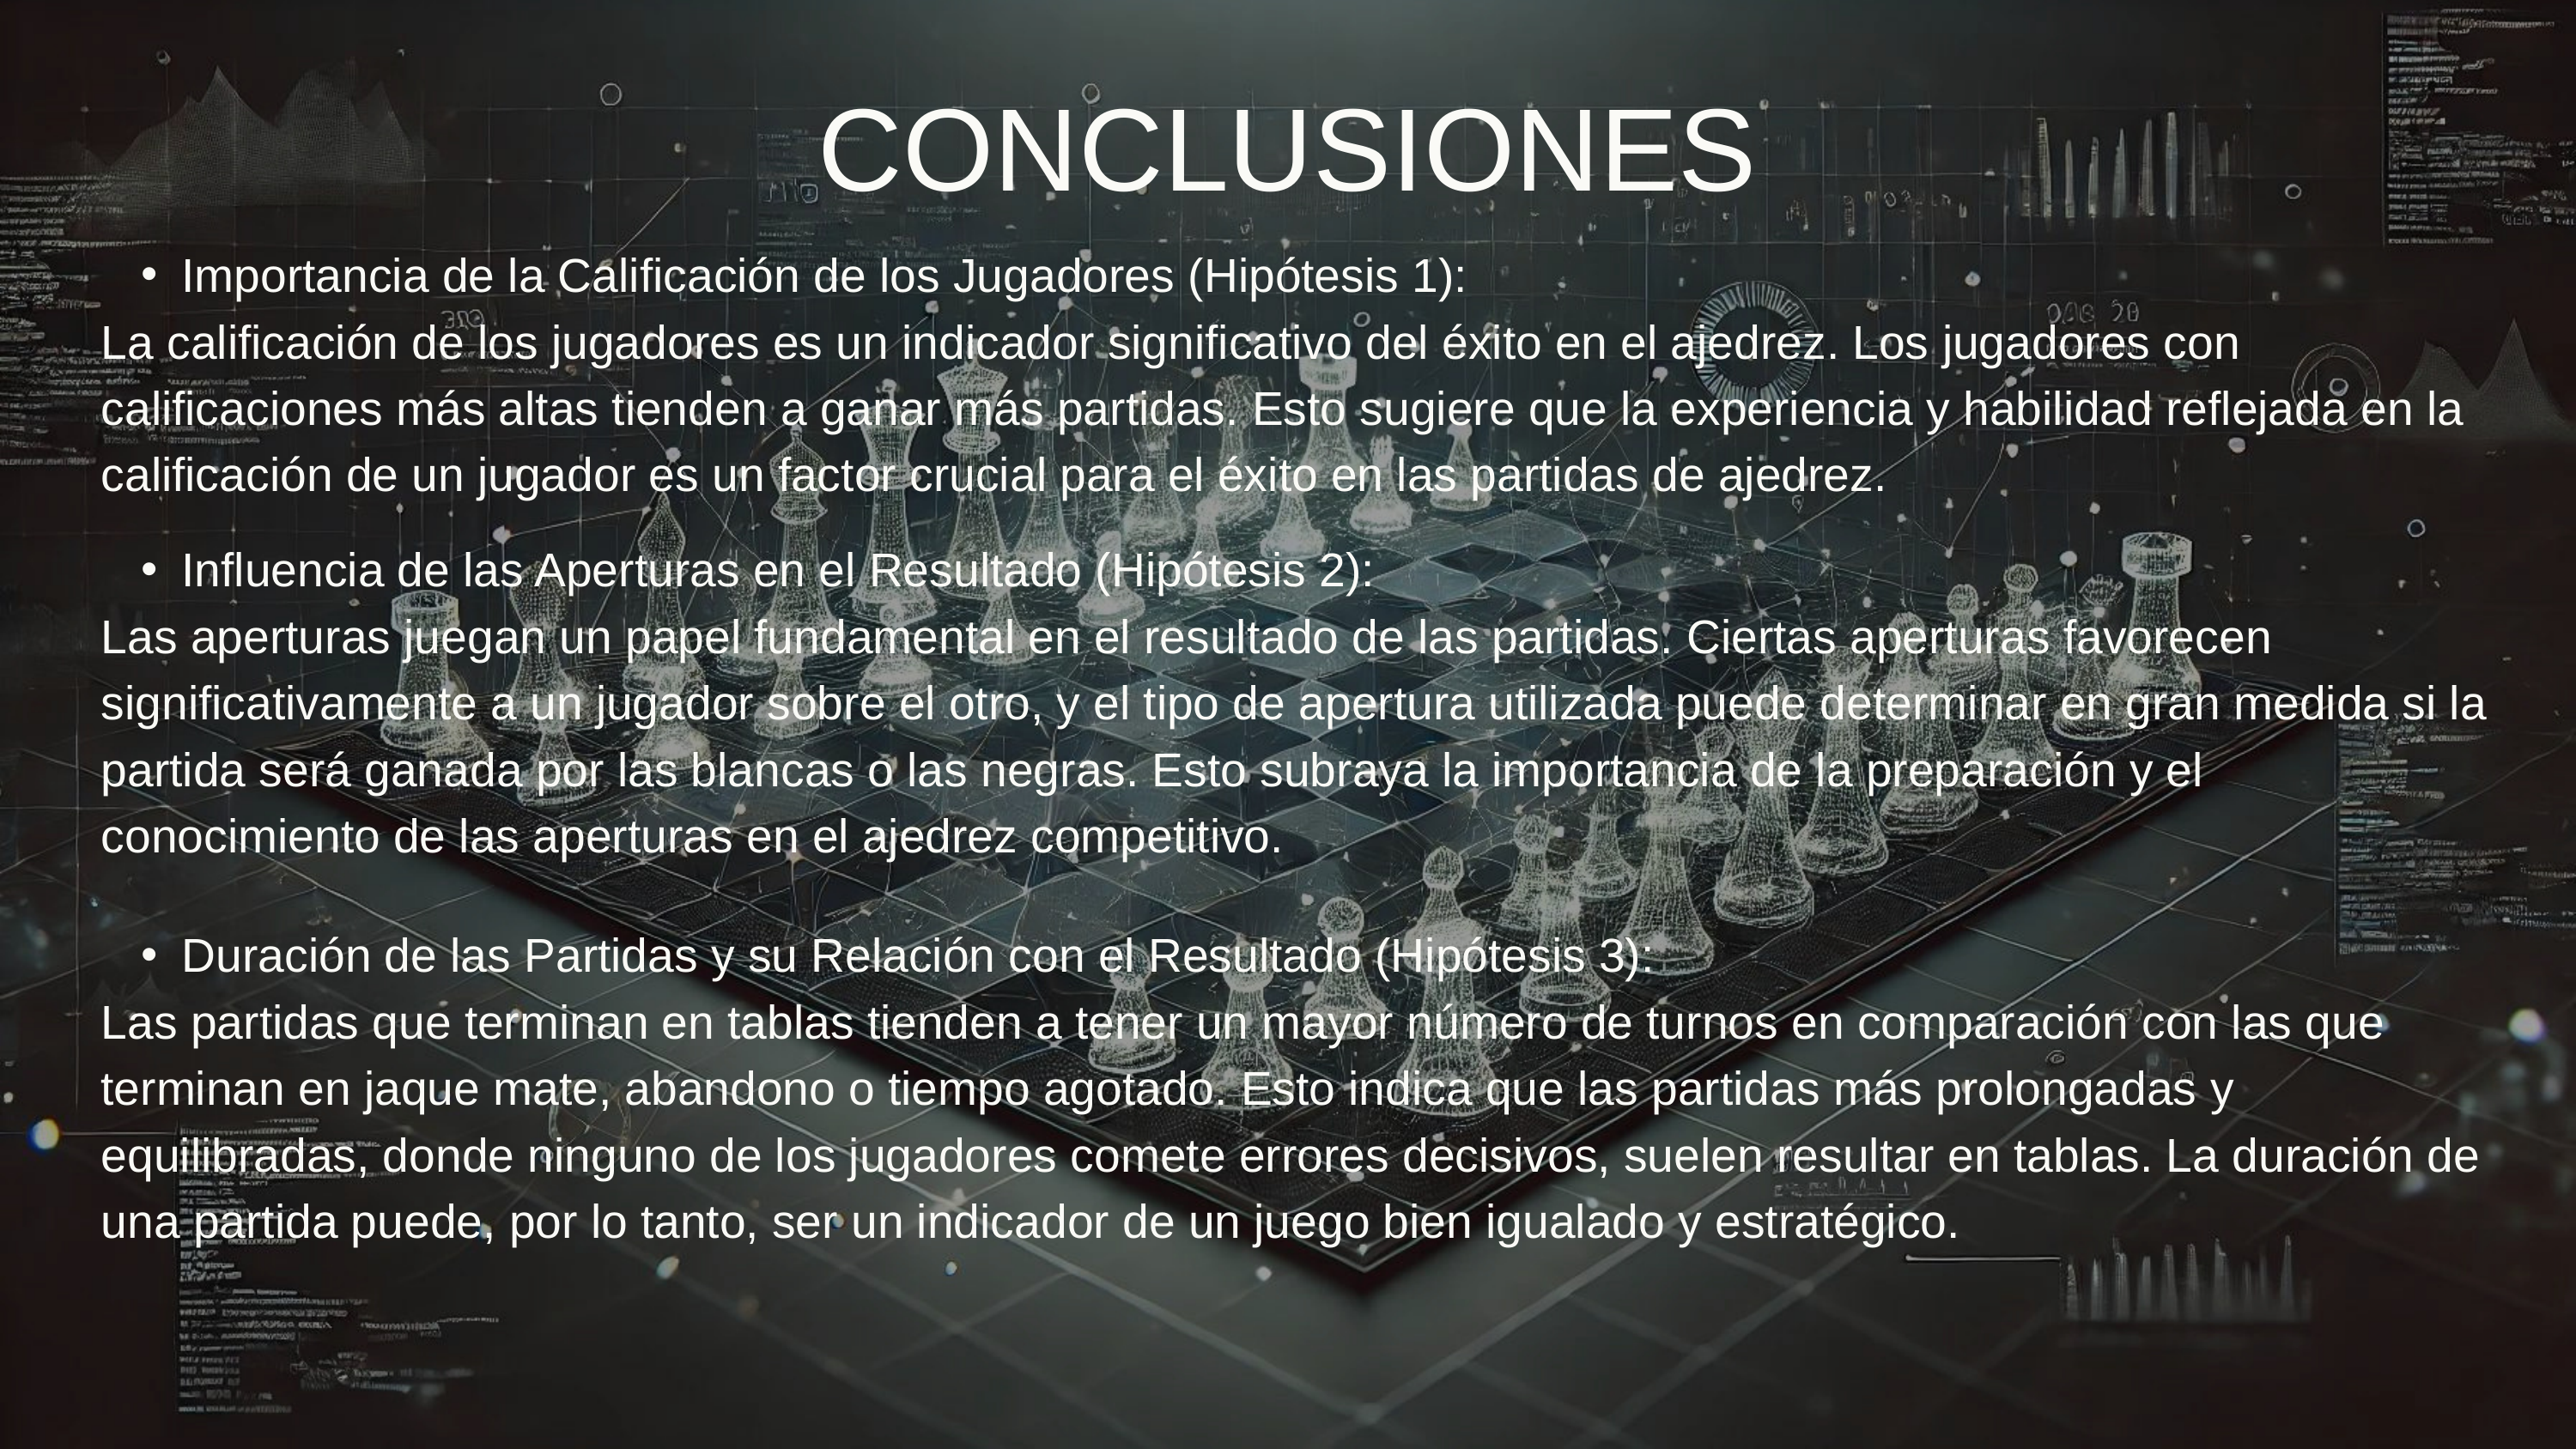

CONCLUSIONES
Importancia de la Calificación de los Jugadores (Hipótesis 1):
La calificación de los jugadores es un indicador significativo del éxito en el ajedrez. Los jugadores con calificaciones más altas tienden a ganar más partidas. Esto sugiere que la experiencia y habilidad reflejada en la calificación de un jugador es un factor crucial para el éxito en las partidas de ajedrez.

Influencia de las Aperturas en el Resultado (Hipótesis 2):
Las aperturas juegan un papel fundamental en el resultado de las partidas. Ciertas aperturas favorecen significativamente a un jugador sobre el otro, y el tipo de apertura utilizada puede determinar en gran medida si la partida será ganada por las blancas o las negras. Esto subraya la importancia de la preparación y el conocimiento de las aperturas en el ajedrez competitivo.

Duración de las Partidas y su Relación con el Resultado (Hipótesis 3):
Las partidas que terminan en tablas tienden a tener un mayor número de turnos en comparación con las que terminan en jaque mate, abandono o tiempo agotado. Esto indica que las partidas más prolongadas y equilibradas, donde ninguno de los jugadores comete errores decisivos, suelen resultar en tablas. La duración de una partida puede, por lo tanto, ser un indicador de un juego bien igualado y estratégico.